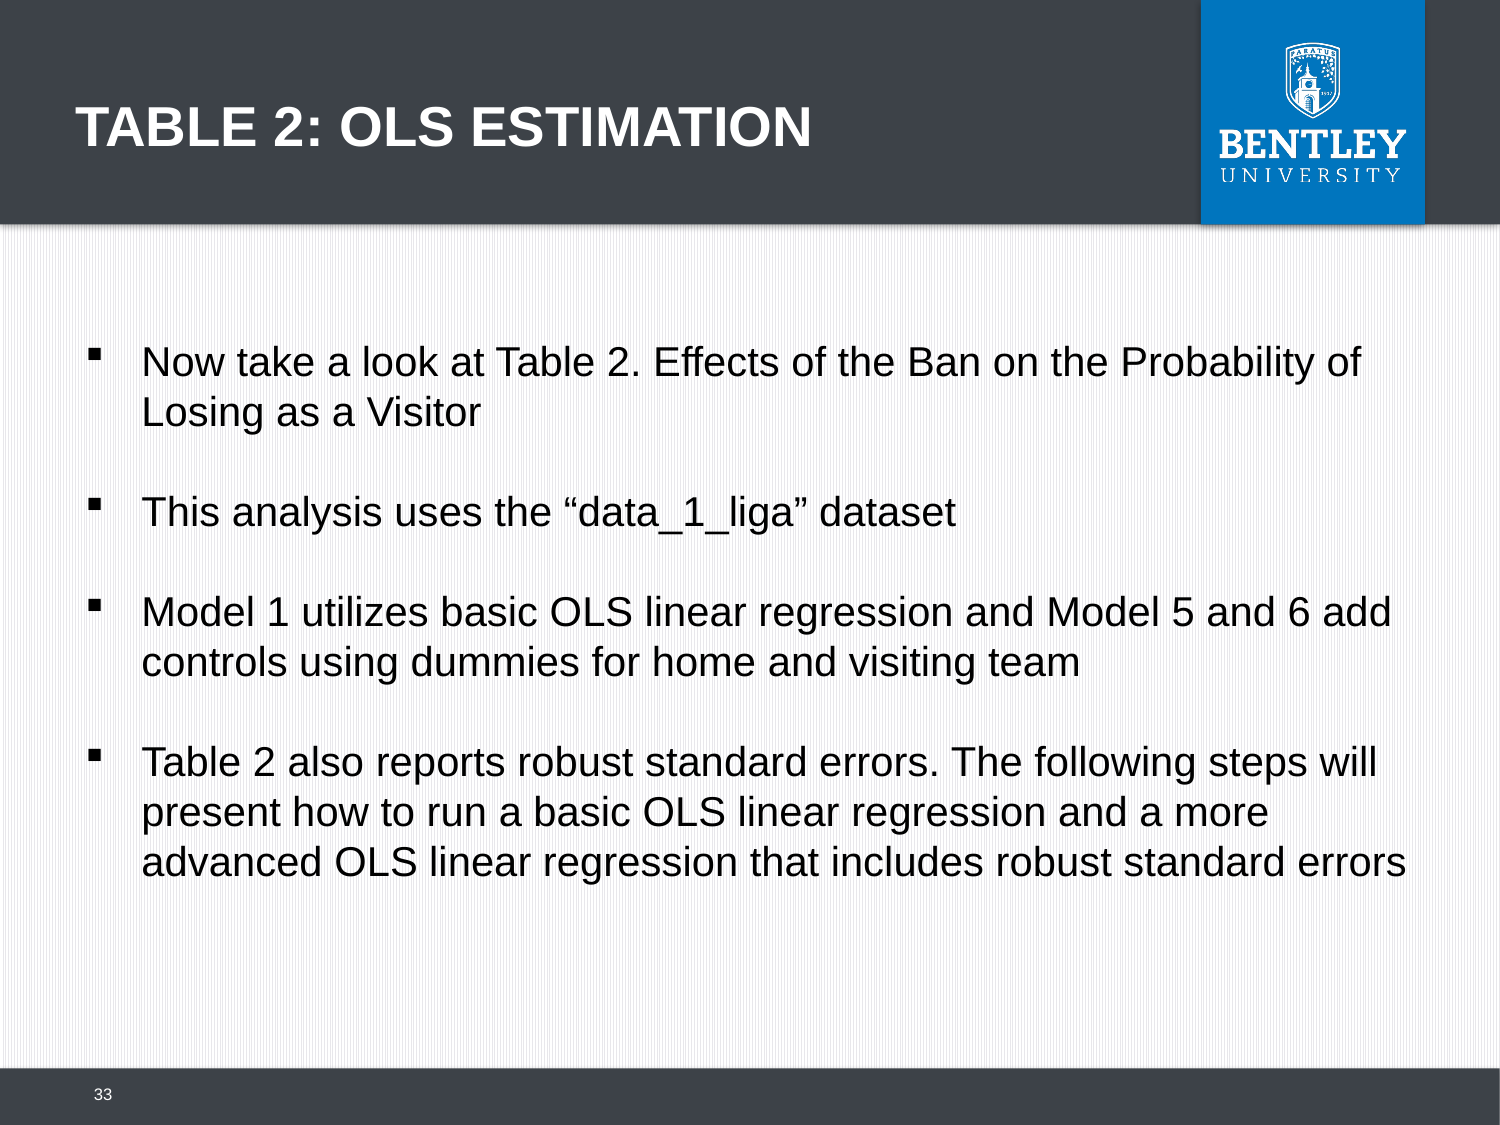

Table 2: OLS Estimation
Now take a look at Table 2. Effects of the Ban on the Probability of Losing as a Visitor

This analysis uses the “data_1_liga” dataset

Model 1 utilizes basic OLS linear regression and Model 5 and 6 add controls using dummies for home and visiting team

Table 2 also reports robust standard errors. The following steps will present how to run a basic OLS linear regression and a more advanced OLS linear regression that includes robust standard errors
33